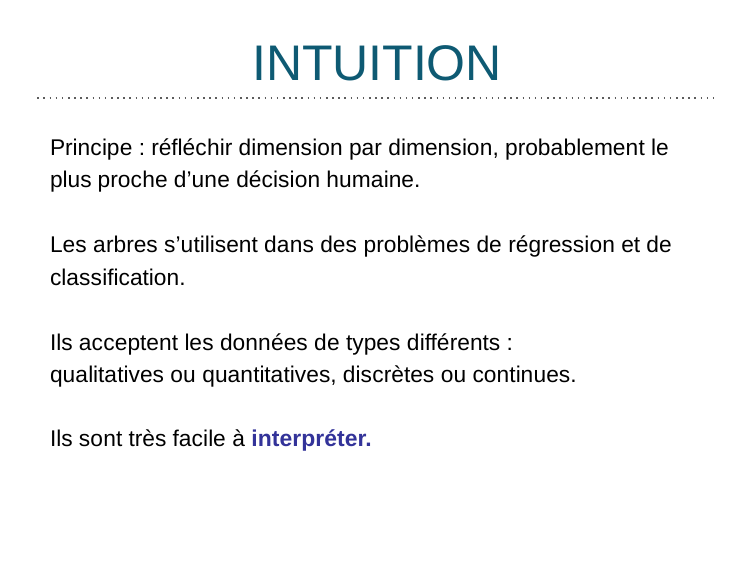

# INTUITION
Une intuition simple...

Principe : réfléchir dimension par dimension, probablement le plus proche d’une décision humaine.
Les arbres s’utilisent dans des problèmes de régression et de
classification.

Ils acceptent les données de types différents :
qualitatives ou quantitatives, discrètes ou continues.

Ils sont très facile à interpréter.